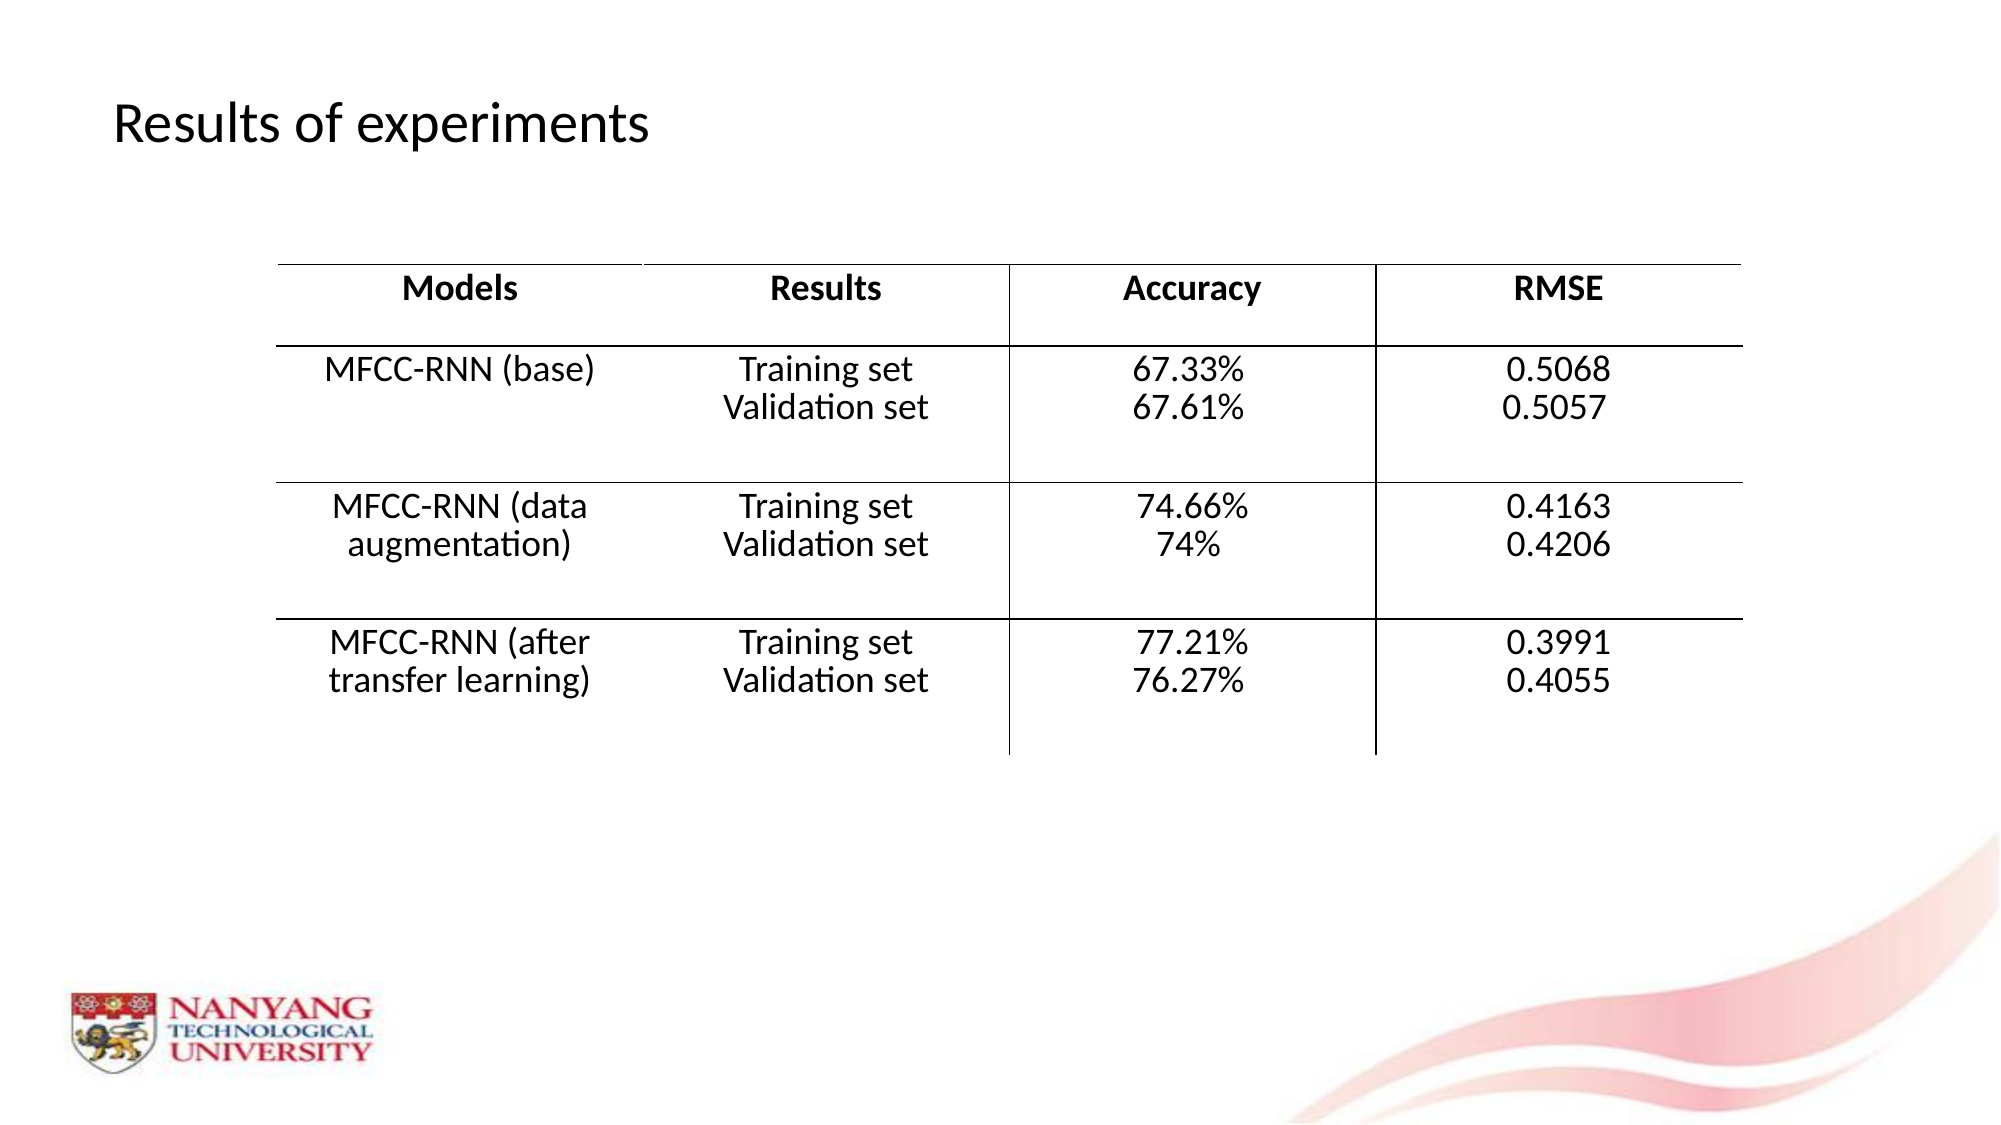

Results of experiments
| Models | Results | Accuracy | RMSE |
| --- | --- | --- | --- |
| MFCC-RNN (base) | Training set Validation set | 67.33% 67.61% | 0.5068 0.5057 |
| MFCC-RNN (data augmentation) | Training set Validation set | 74.66% 74% | 0.4163 0.4206 |
| MFCC-RNN (after transfer learning) | Training set Validation set | 77.21% 76.27% | 0.3991 0.4055 |
59